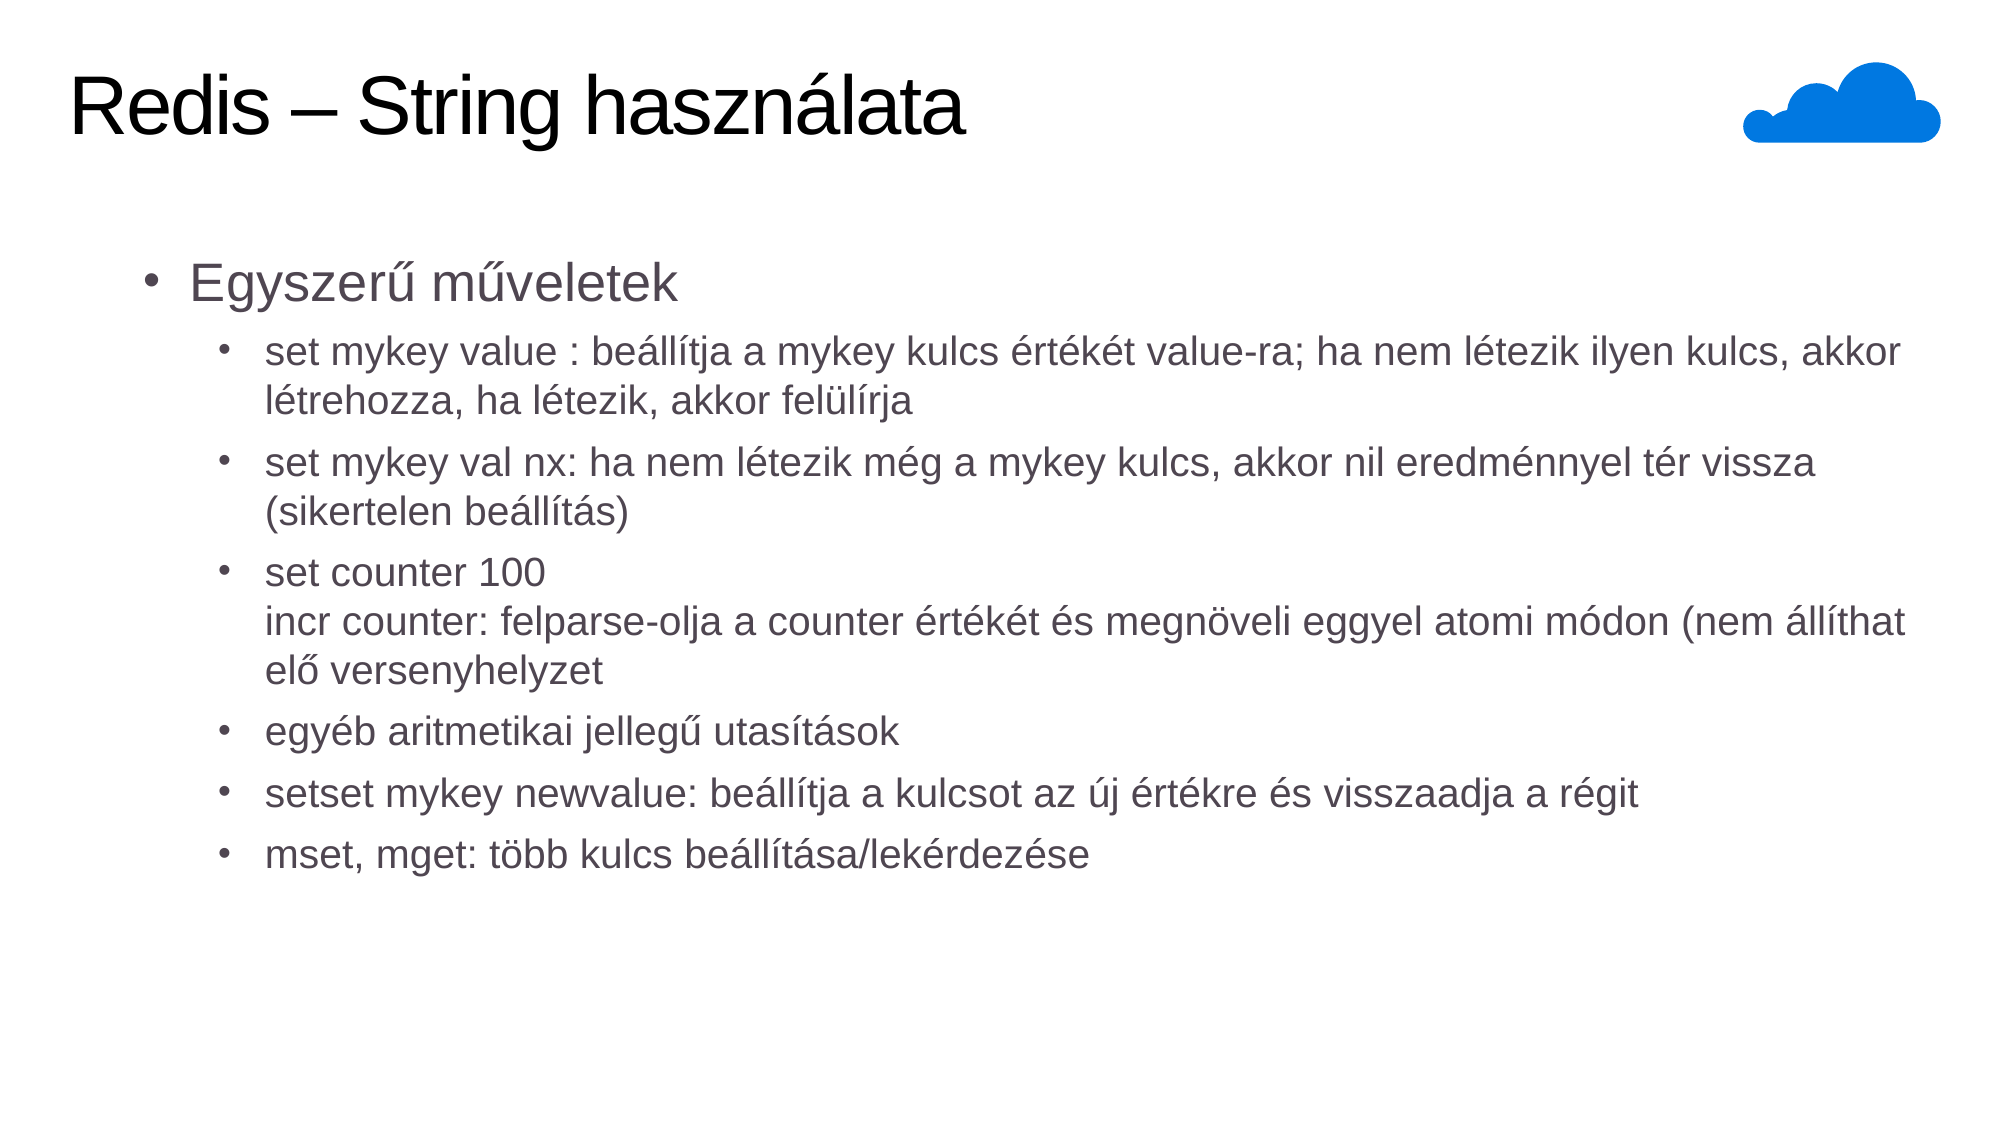

# Redis – String használata
Egyszerű műveletek
set mykey value : beállítja a mykey kulcs értékét value-ra; ha nem létezik ilyen kulcs, akkor létrehozza, ha létezik, akkor felülírja
set mykey val nx: ha nem létezik még a mykey kulcs, akkor nil eredménnyel tér vissza (sikertelen beállítás)
set counter 100
incr counter: felparse-olja a counter értékét és megnöveli eggyel atomi módon (nem állíthat elő versenyhelyzet
egyéb aritmetikai jellegű utasítások
setset mykey newvalue: beállítja a kulcsot az új értékre és visszaadja a régit
mset, mget: több kulcs beállítása/lekérdezése